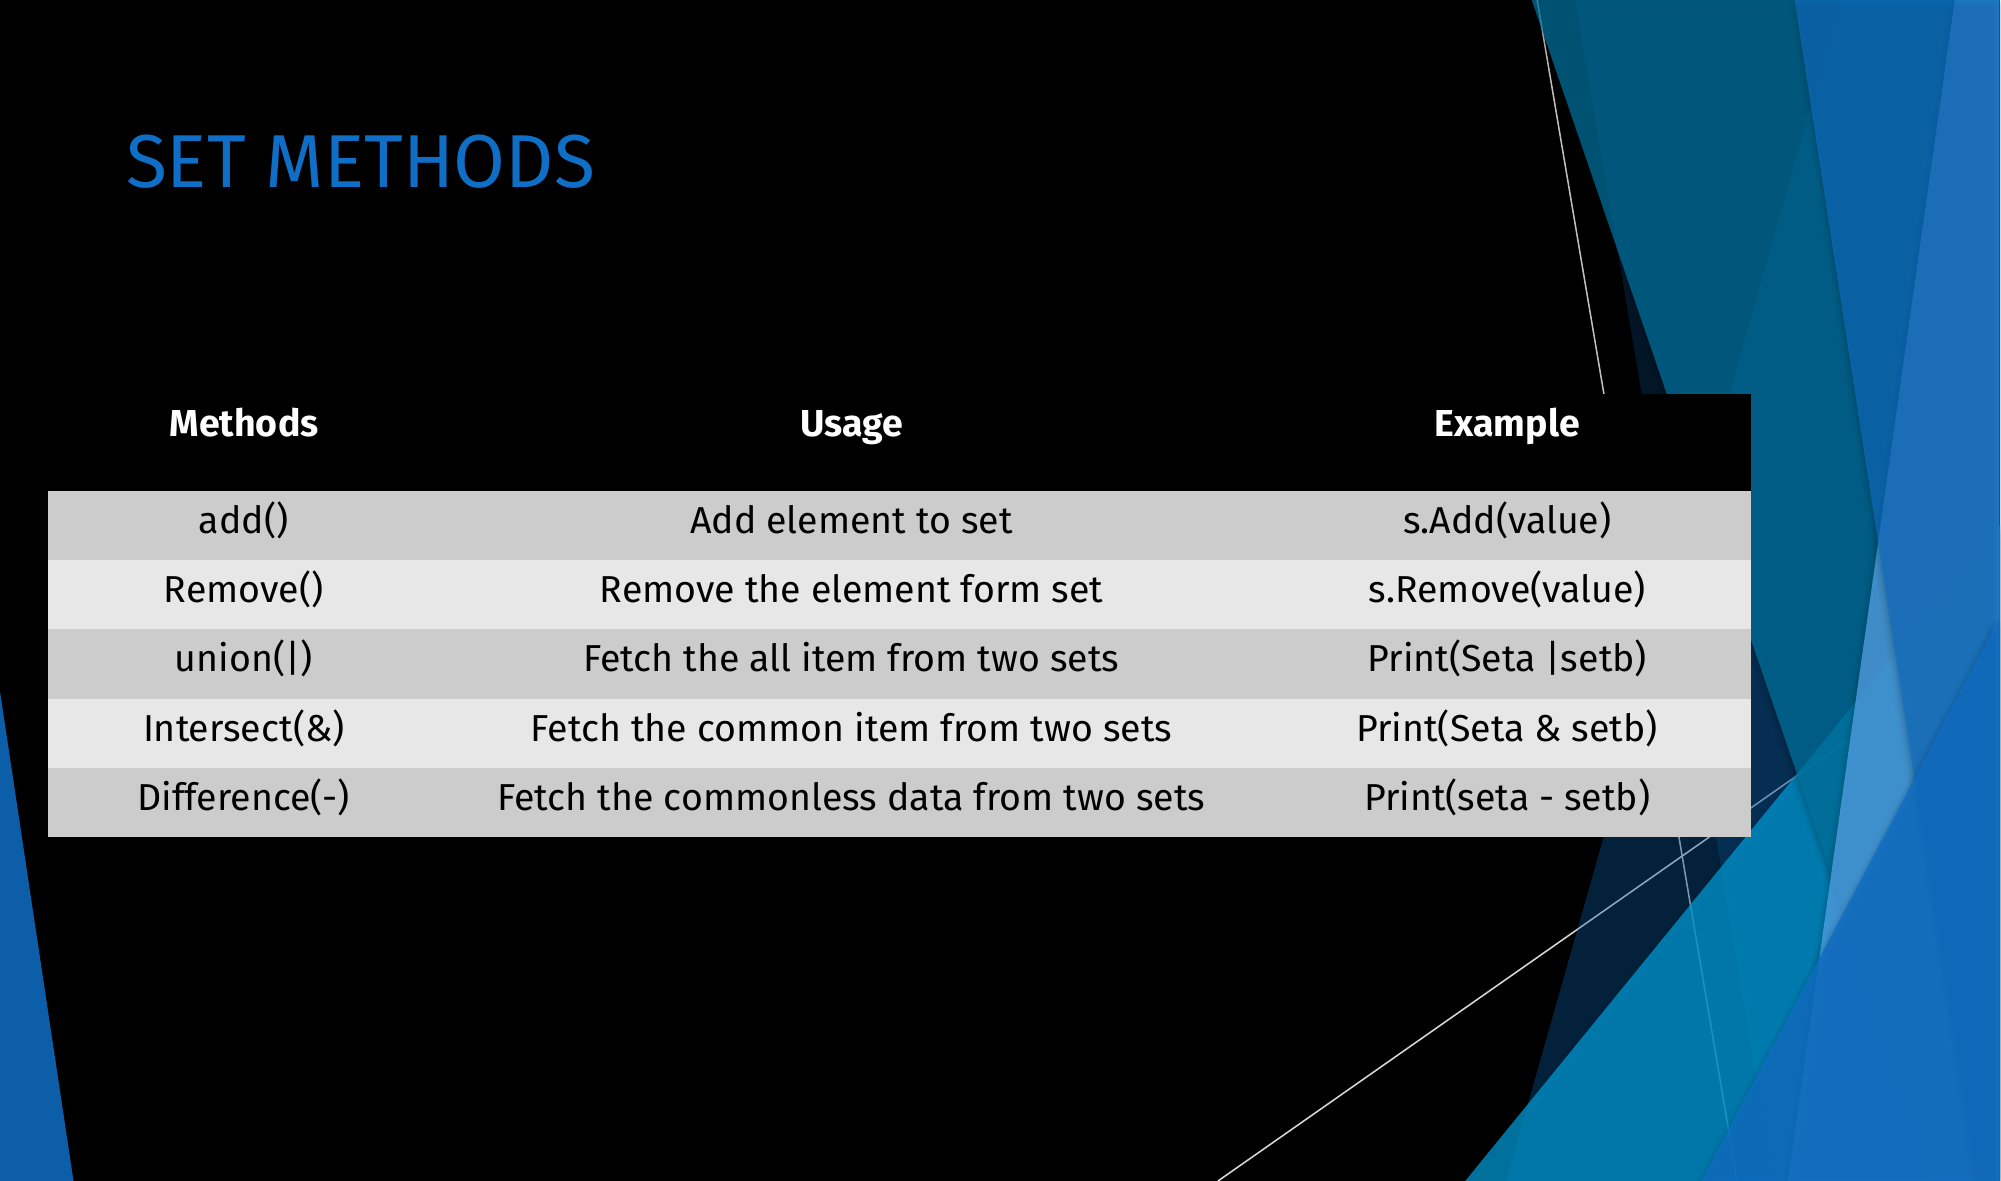

# SET METHODS
| Methods | Usage | Example |
| --- | --- | --- |
| add() | Add element to set | s.Add(value) |
| Remove() | Remove the element form set | s.Remove(value) |
| union(|) | Fetch the all item from two sets | Print(Seta |setb) |
| Intersect(&) | Fetch the common item from two sets | Print(Seta & setb) |
| Difference(-) | Fetch the commonless data from two sets | Print(seta - setb) |